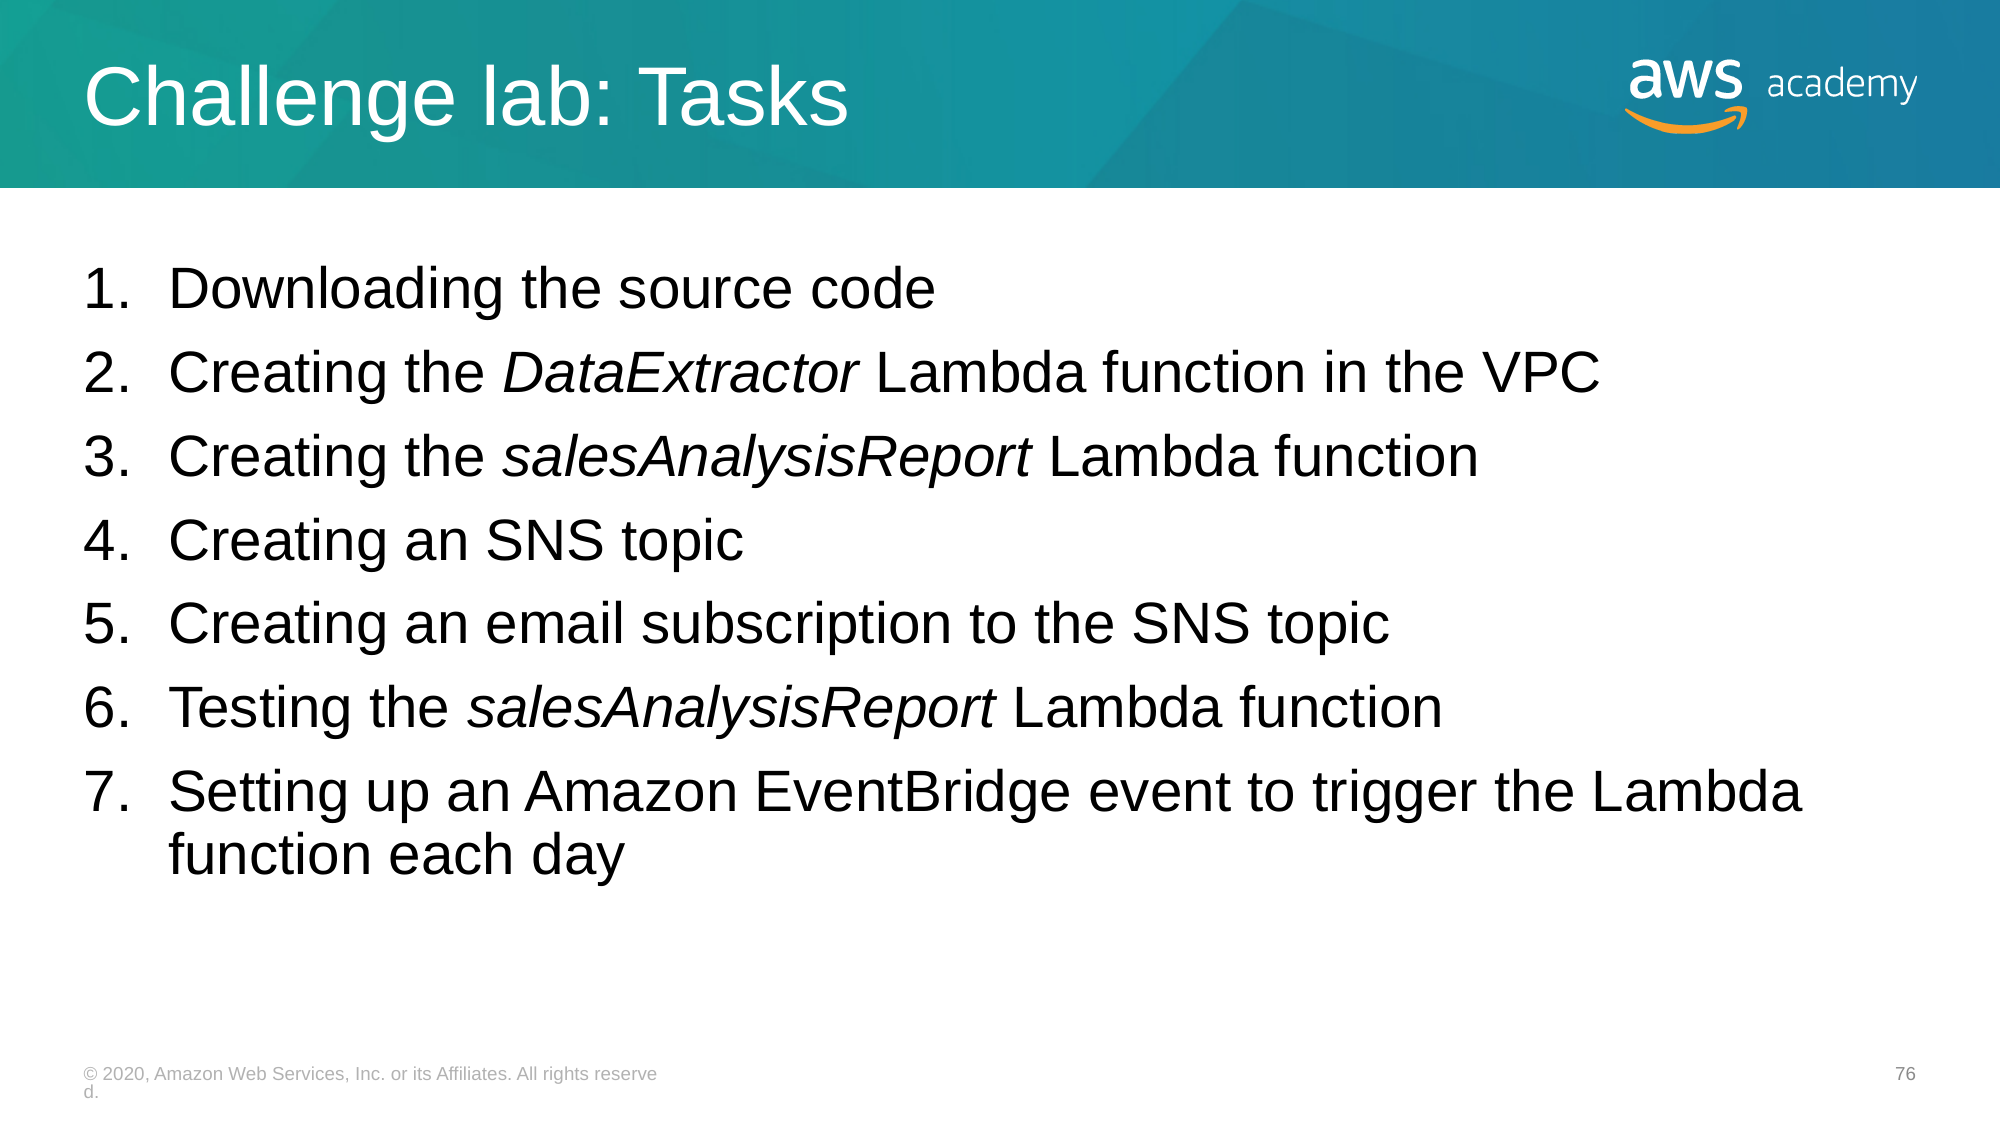

# Challenge lab: Tasks
Downloading the source code
Creating the DataExtractor Lambda function in the VPC
Creating the salesAnalysisReport Lambda function
Creating an SNS topic
Creating an email subscription to the SNS topic
Testing the salesAnalysisReport Lambda function
Setting up an Amazon EventBridge event to trigger the Lambda function each day
© 2020, Amazon Web Services, Inc. or its Affiliates. All rights reserved.
76